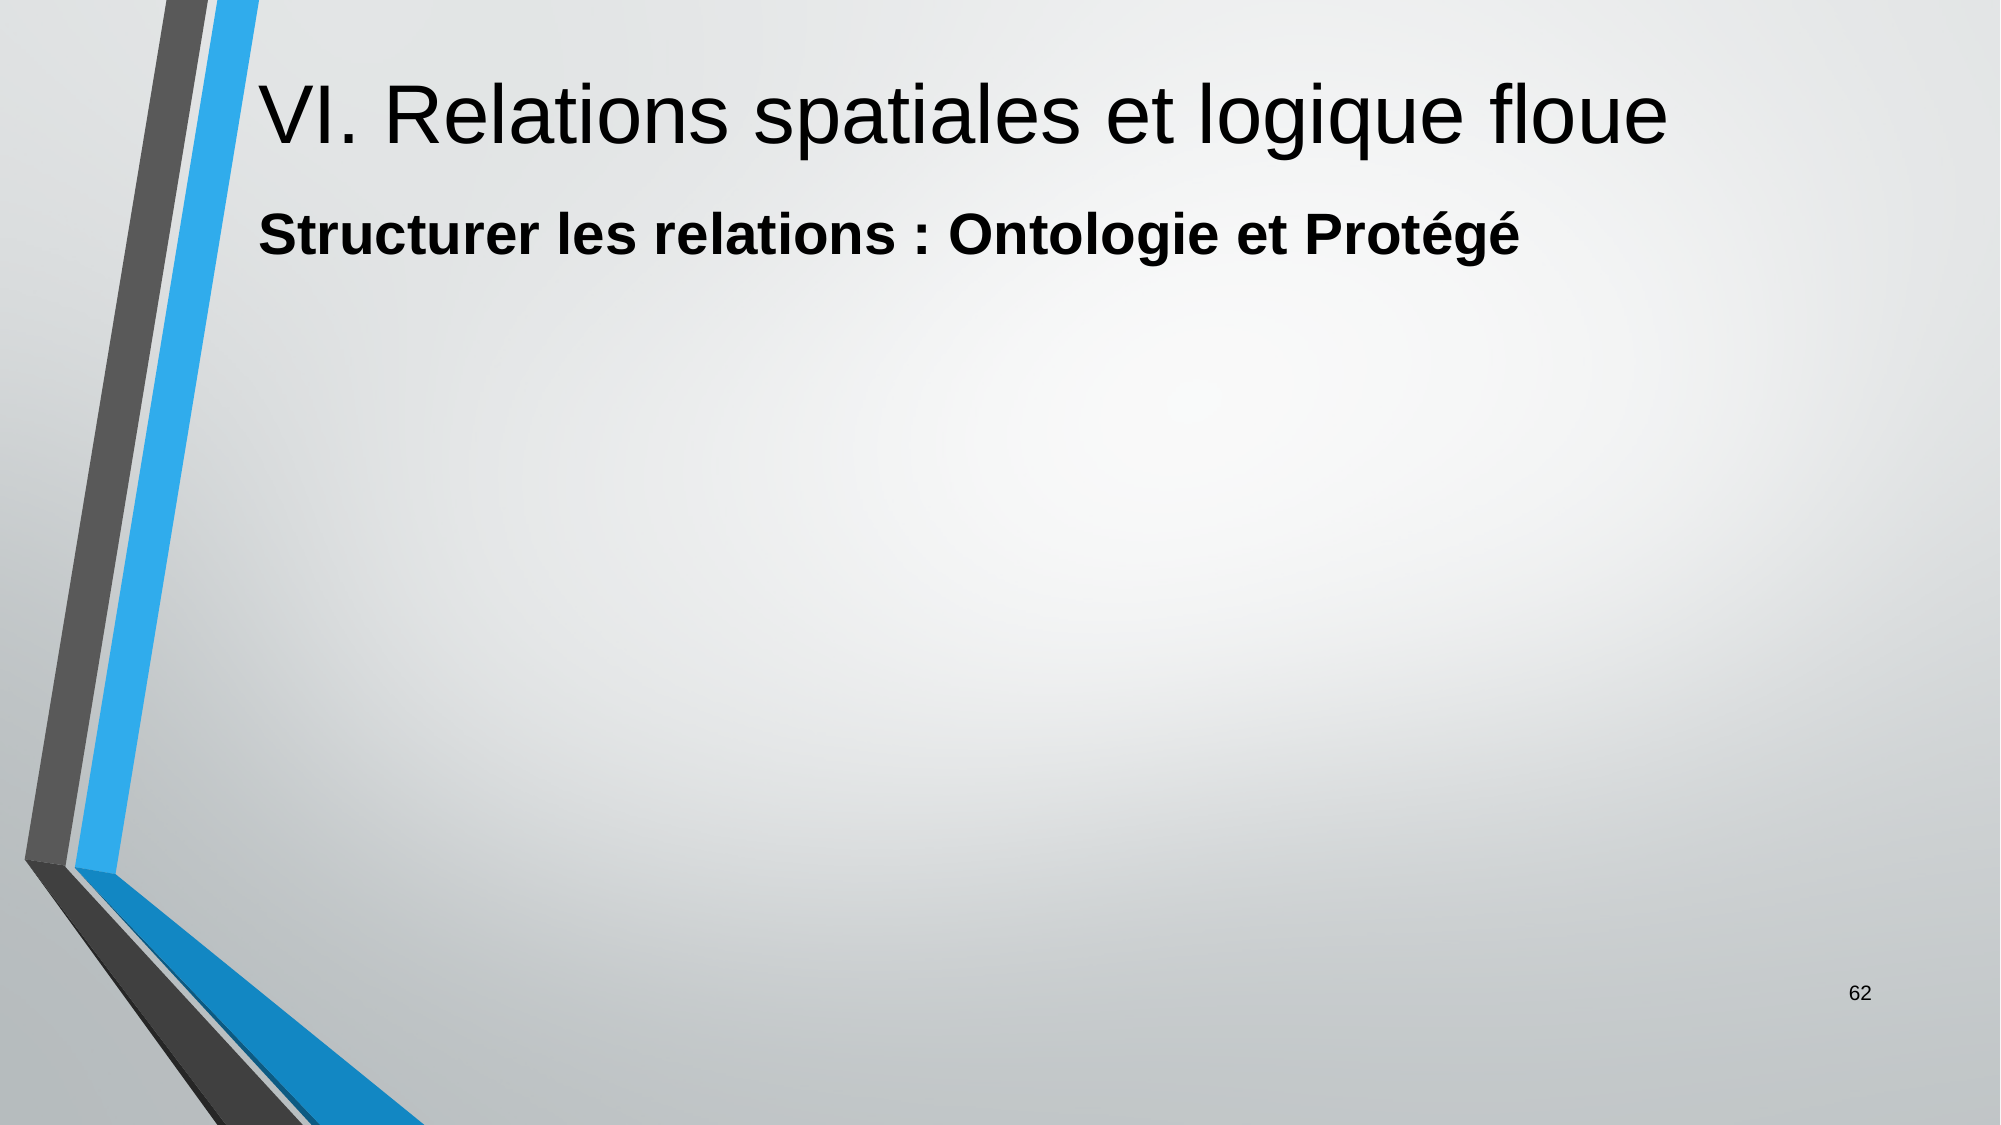

# VI. Relations spatiales et logique floue
Structurer les relations : Ontologie et Protégé
62